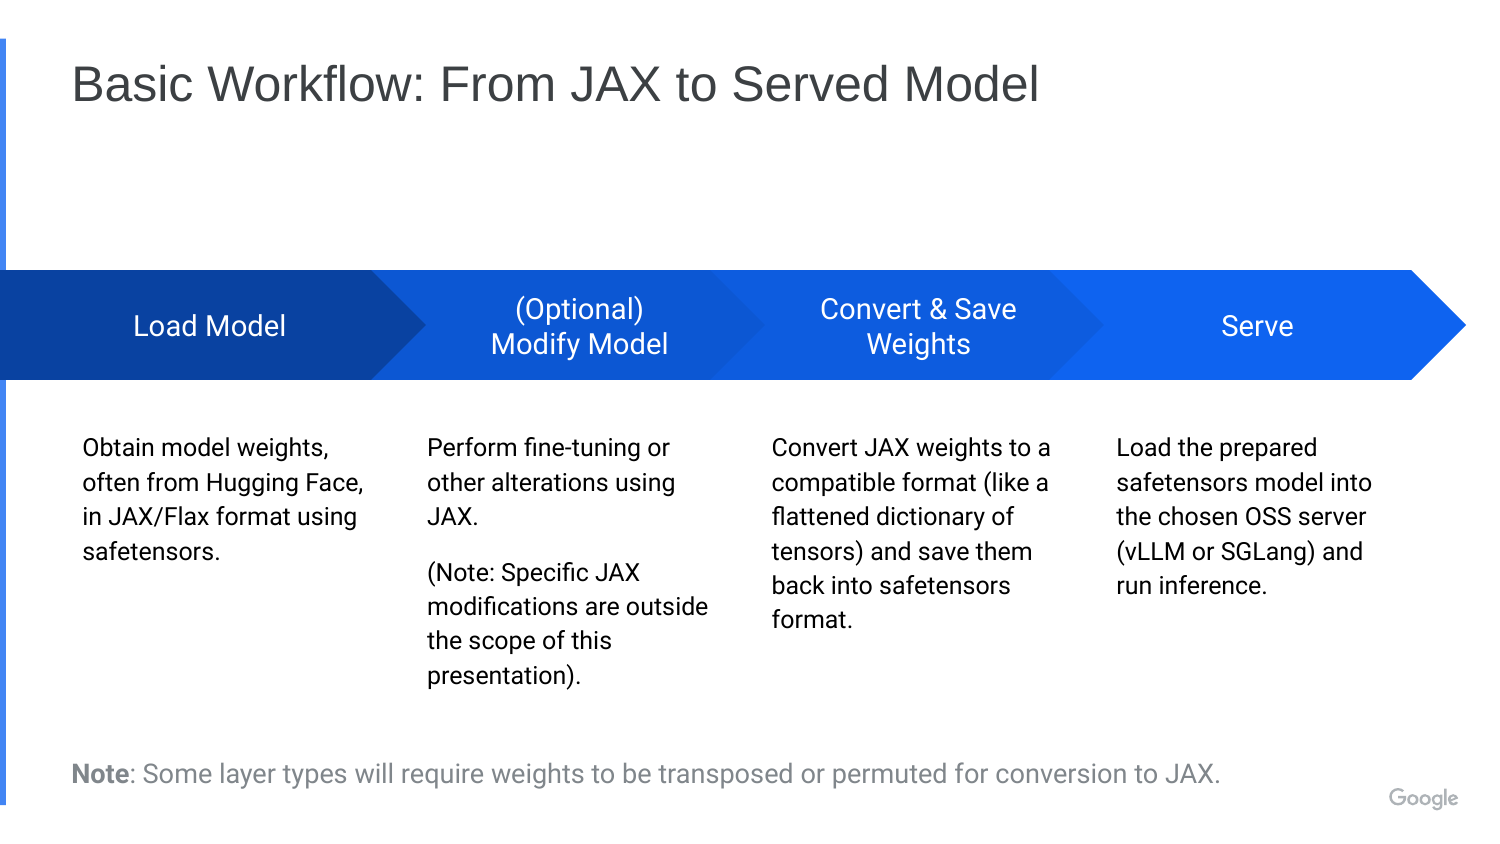

# Basic Workflow: From JAX to Served Model
(Optional)
Modify Model
Perform fine-tuning or other alterations using JAX.
(Note: Specific JAX modifications are outside the scope of this presentation).
Convert & Save Weights
Convert JAX weights to a compatible format (like a flattened dictionary of tensors) and save them back into safetensors format.
Serve
Load the prepared safetensors model into the chosen OSS server (vLLM or SGLang) and run inference.
Load Model
Obtain model weights, often from Hugging Face, in JAX/Flax format using safetensors.
Note: Some layer types will require weights to be transposed or permuted for conversion to JAX.